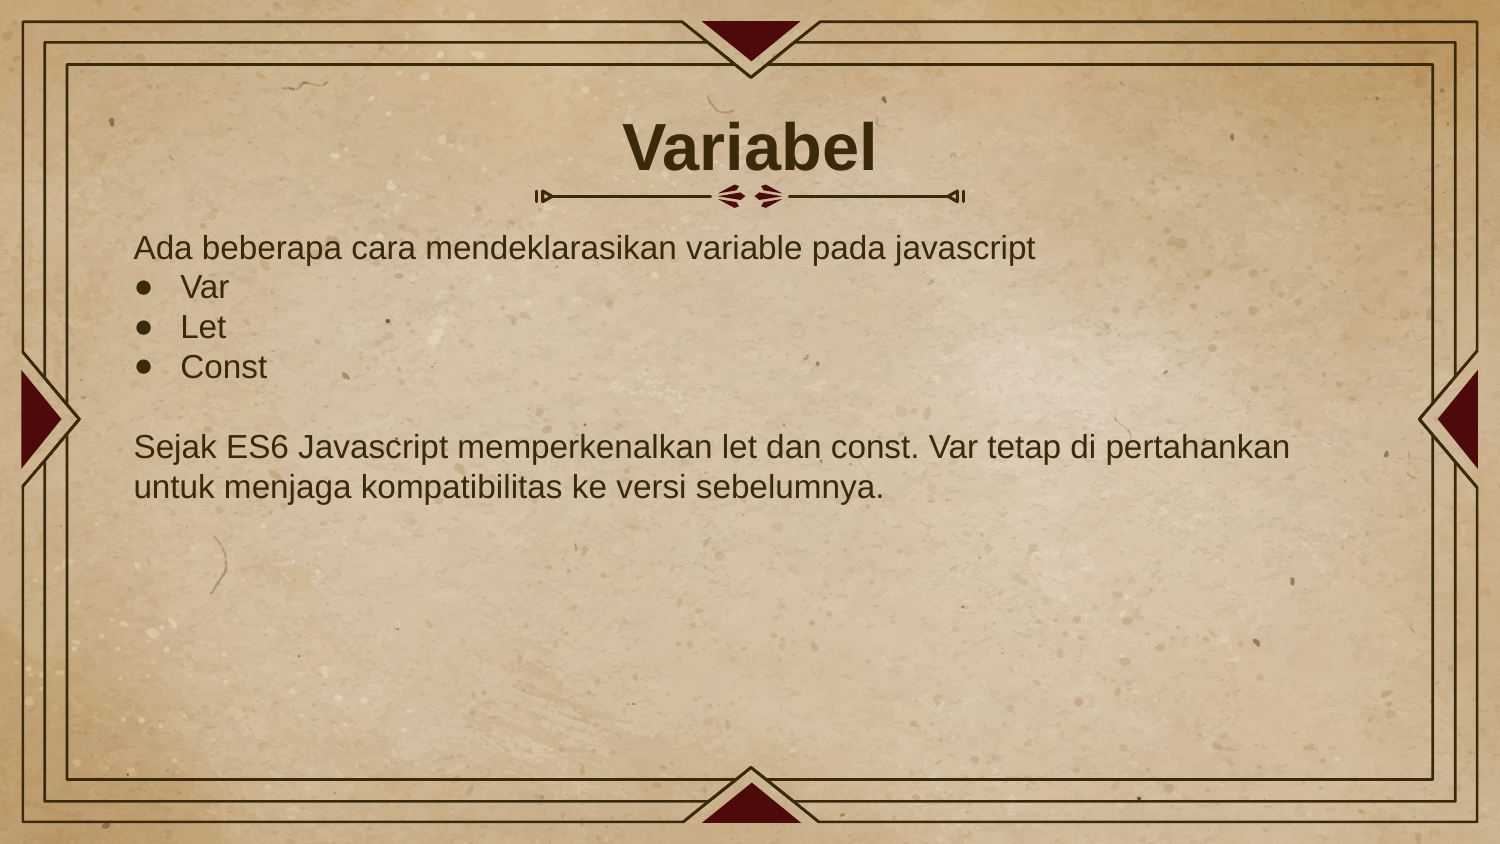

# Variabel
Ada beberapa cara mendeklarasikan variable pada javascript
Var
Let
Const

Sejak ES6 Javascript memperkenalkan let dan const. Var tetap di pertahankan untuk menjaga kompatibilitas ke versi sebelumnya.